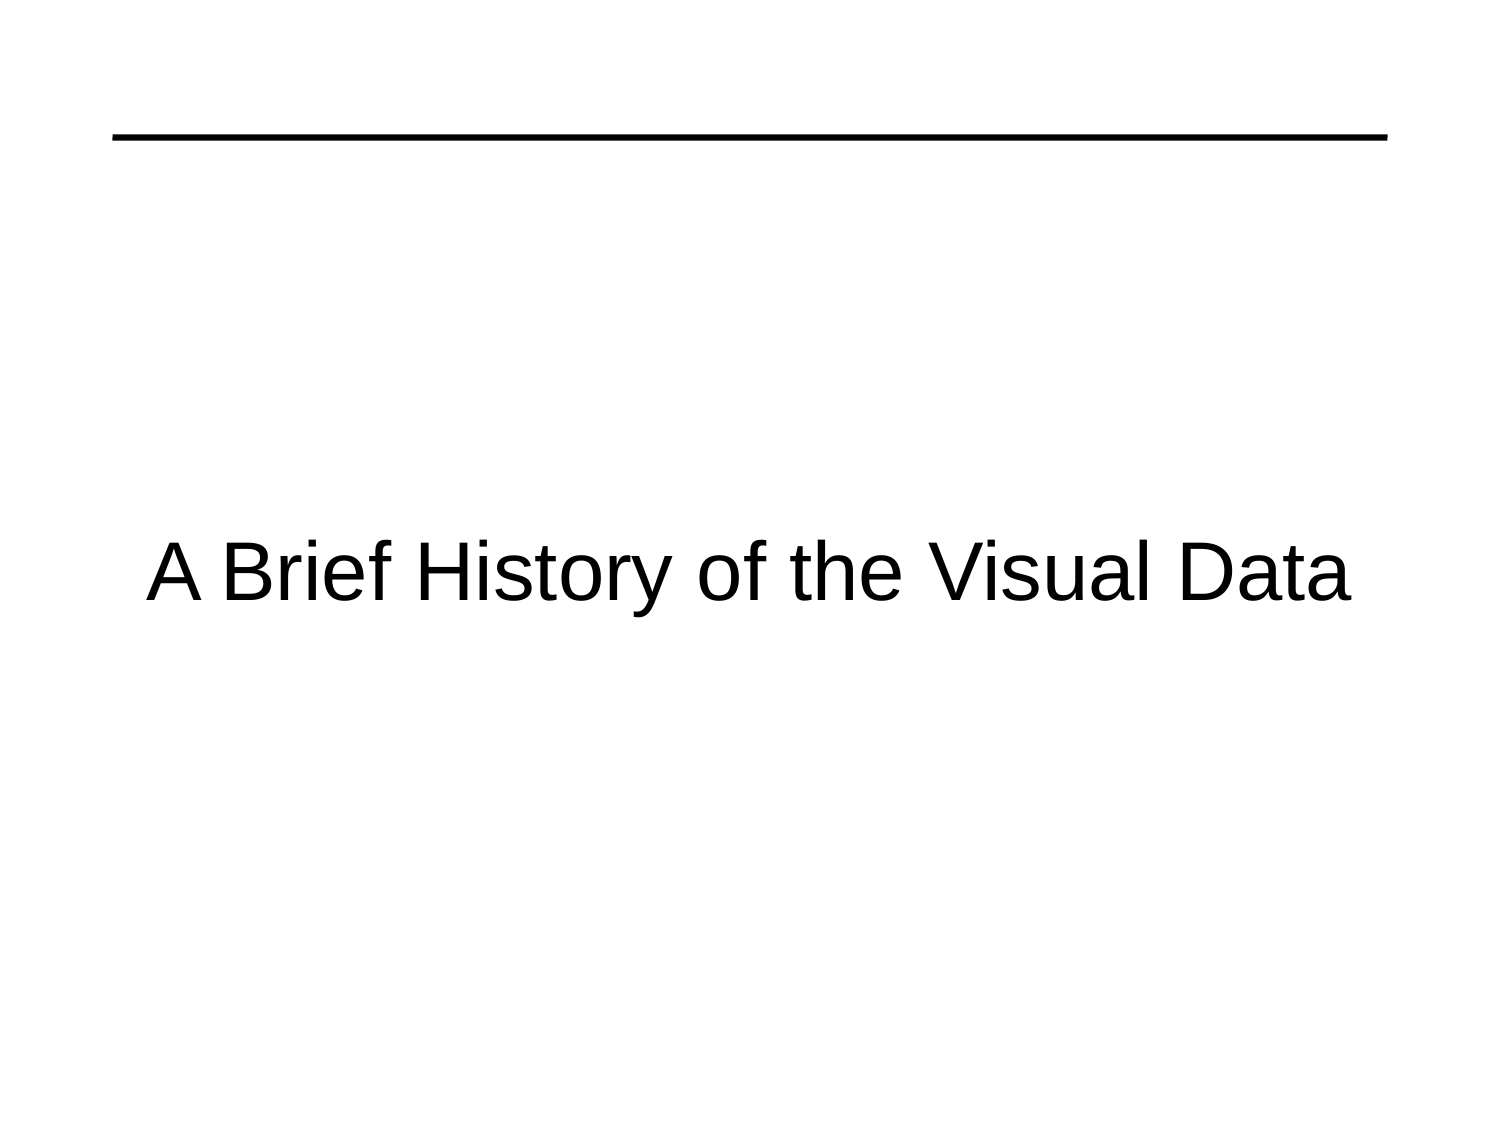

# A Brief History of the Visual Data